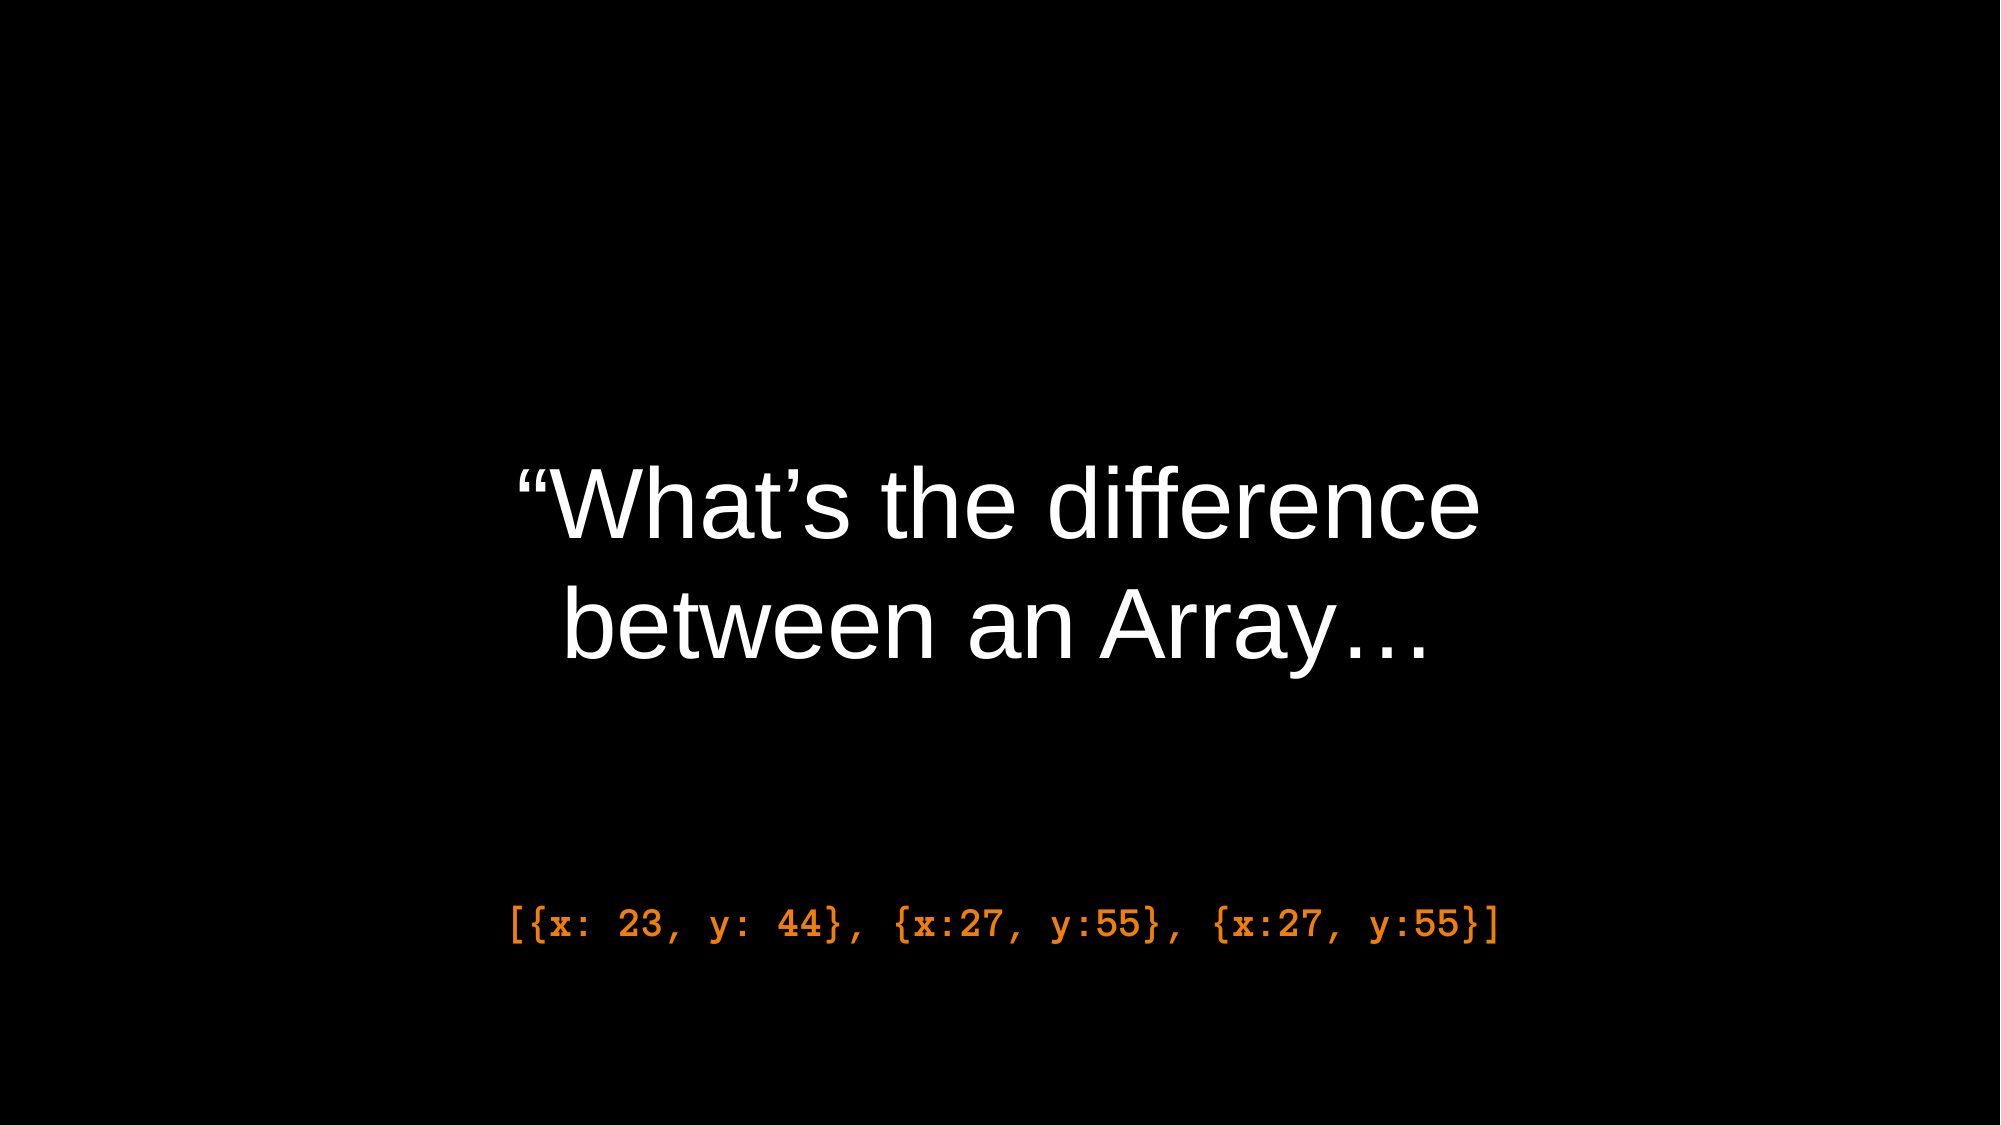

“What’s the difference between an Array…
[{x: 23, y: 44}, {x:27, y:55}, {x:27, y:55}]